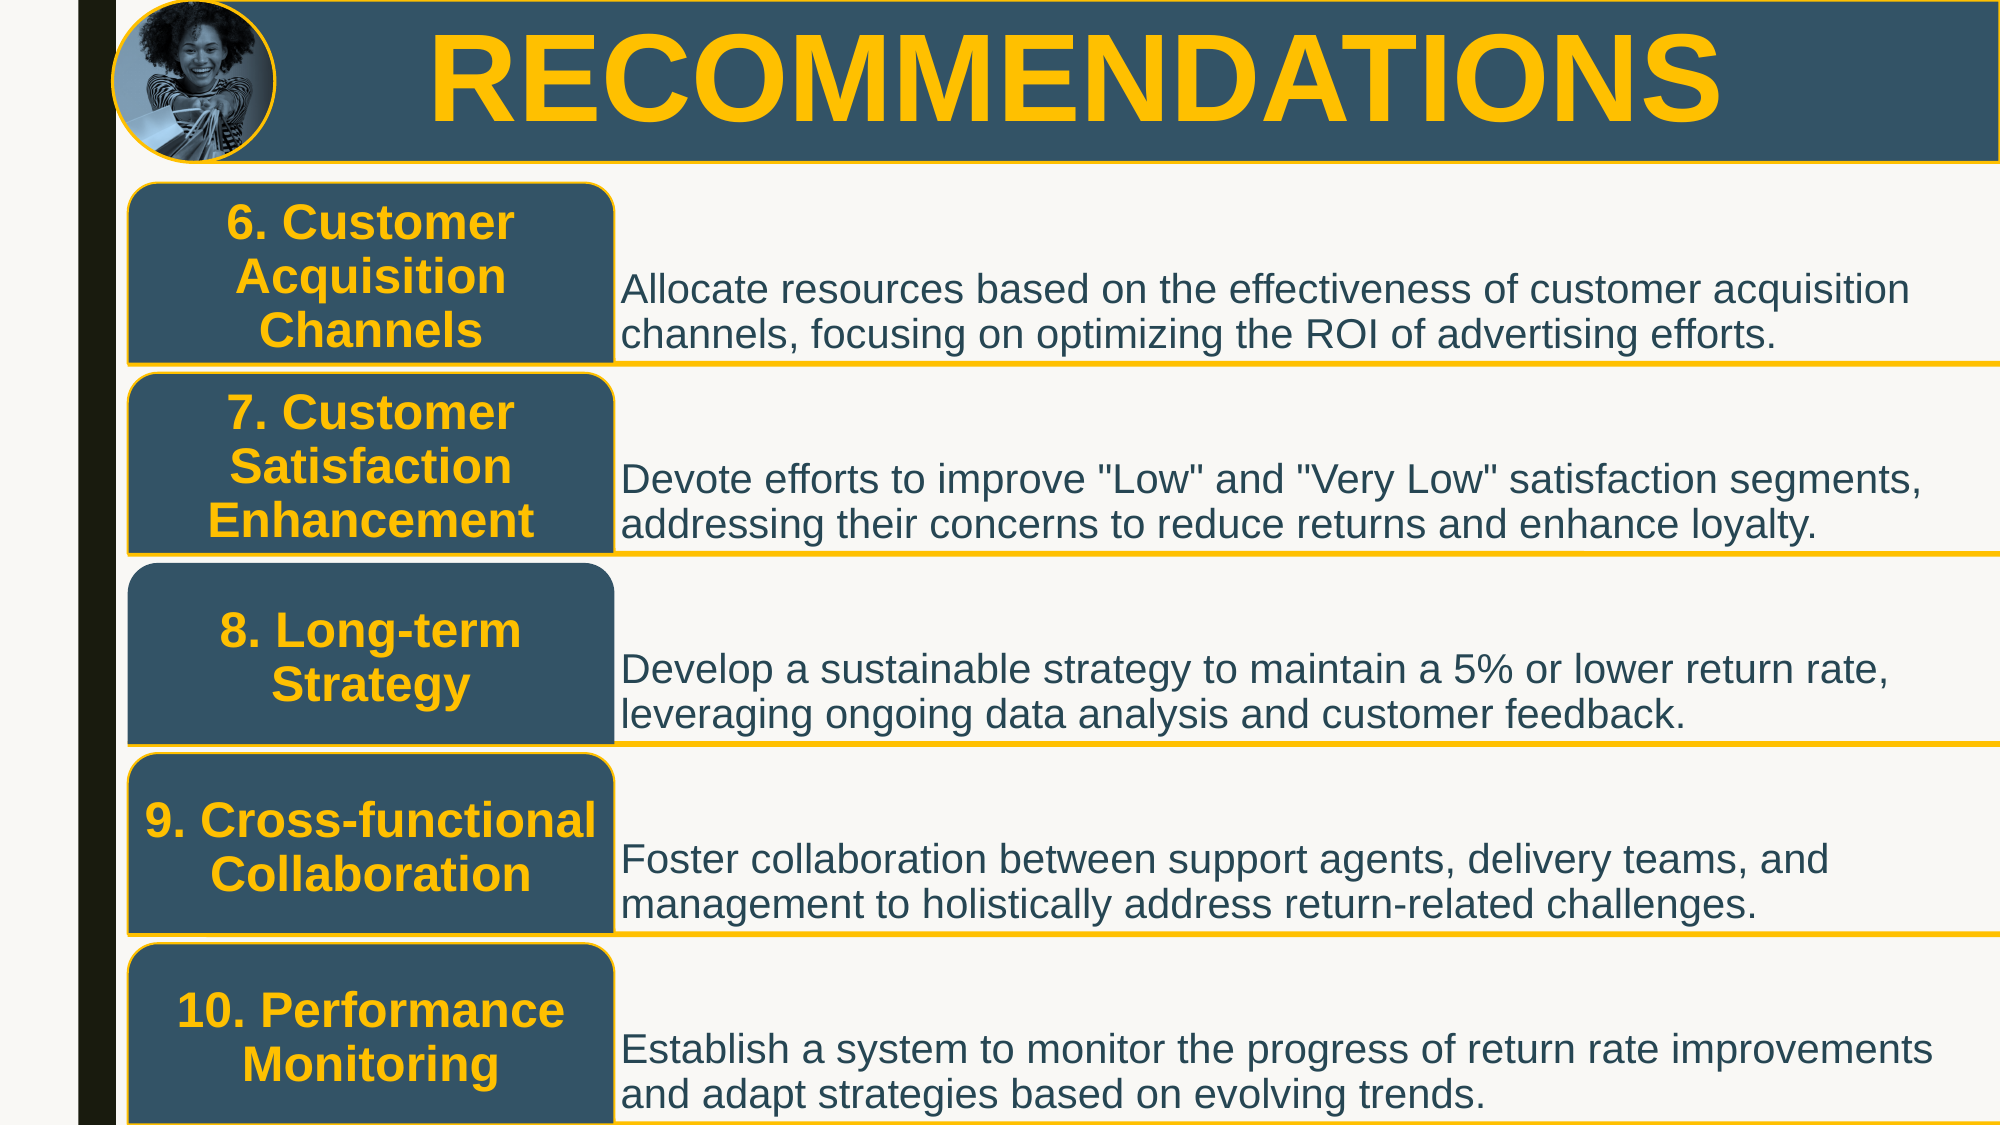

RECOMMENDATIONS
Allocate resources based on the effectiveness of customer acquisition channels, focusing on optimizing the ROI of advertising efforts.
6. Customer Acquisition Channels
Devote efforts to improve "Low" and "Very Low" satisfaction segments, addressing their concerns to reduce returns and enhance loyalty.
7. Customer Satisfaction Enhancement
Develop a sustainable strategy to maintain a 5% or lower return rate, leveraging ongoing data analysis and customer feedback.
8. Long-term Strategy
Foster collaboration between support agents, delivery teams, and management to holistically address return-related challenges.
9. Cross-functional Collaboration
Establish a system to monitor the progress of return rate improvements and adapt strategies based on evolving trends.
10. Performance Monitoring